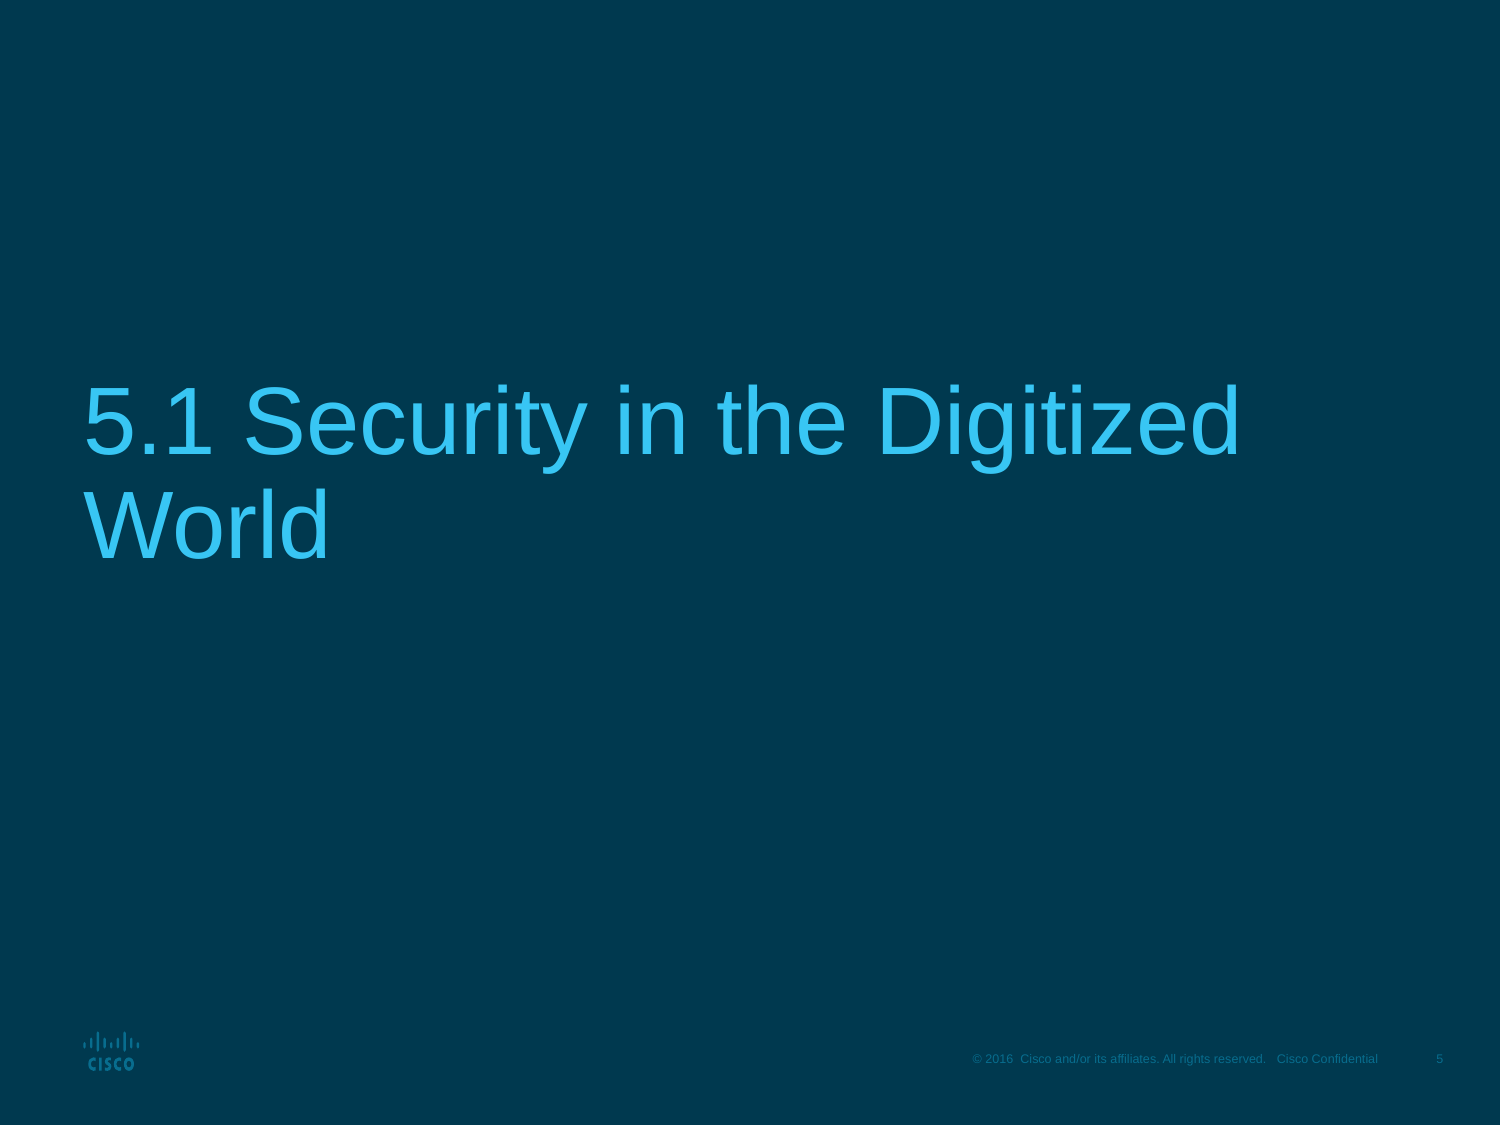

# 5.1 Security in the Digitized World